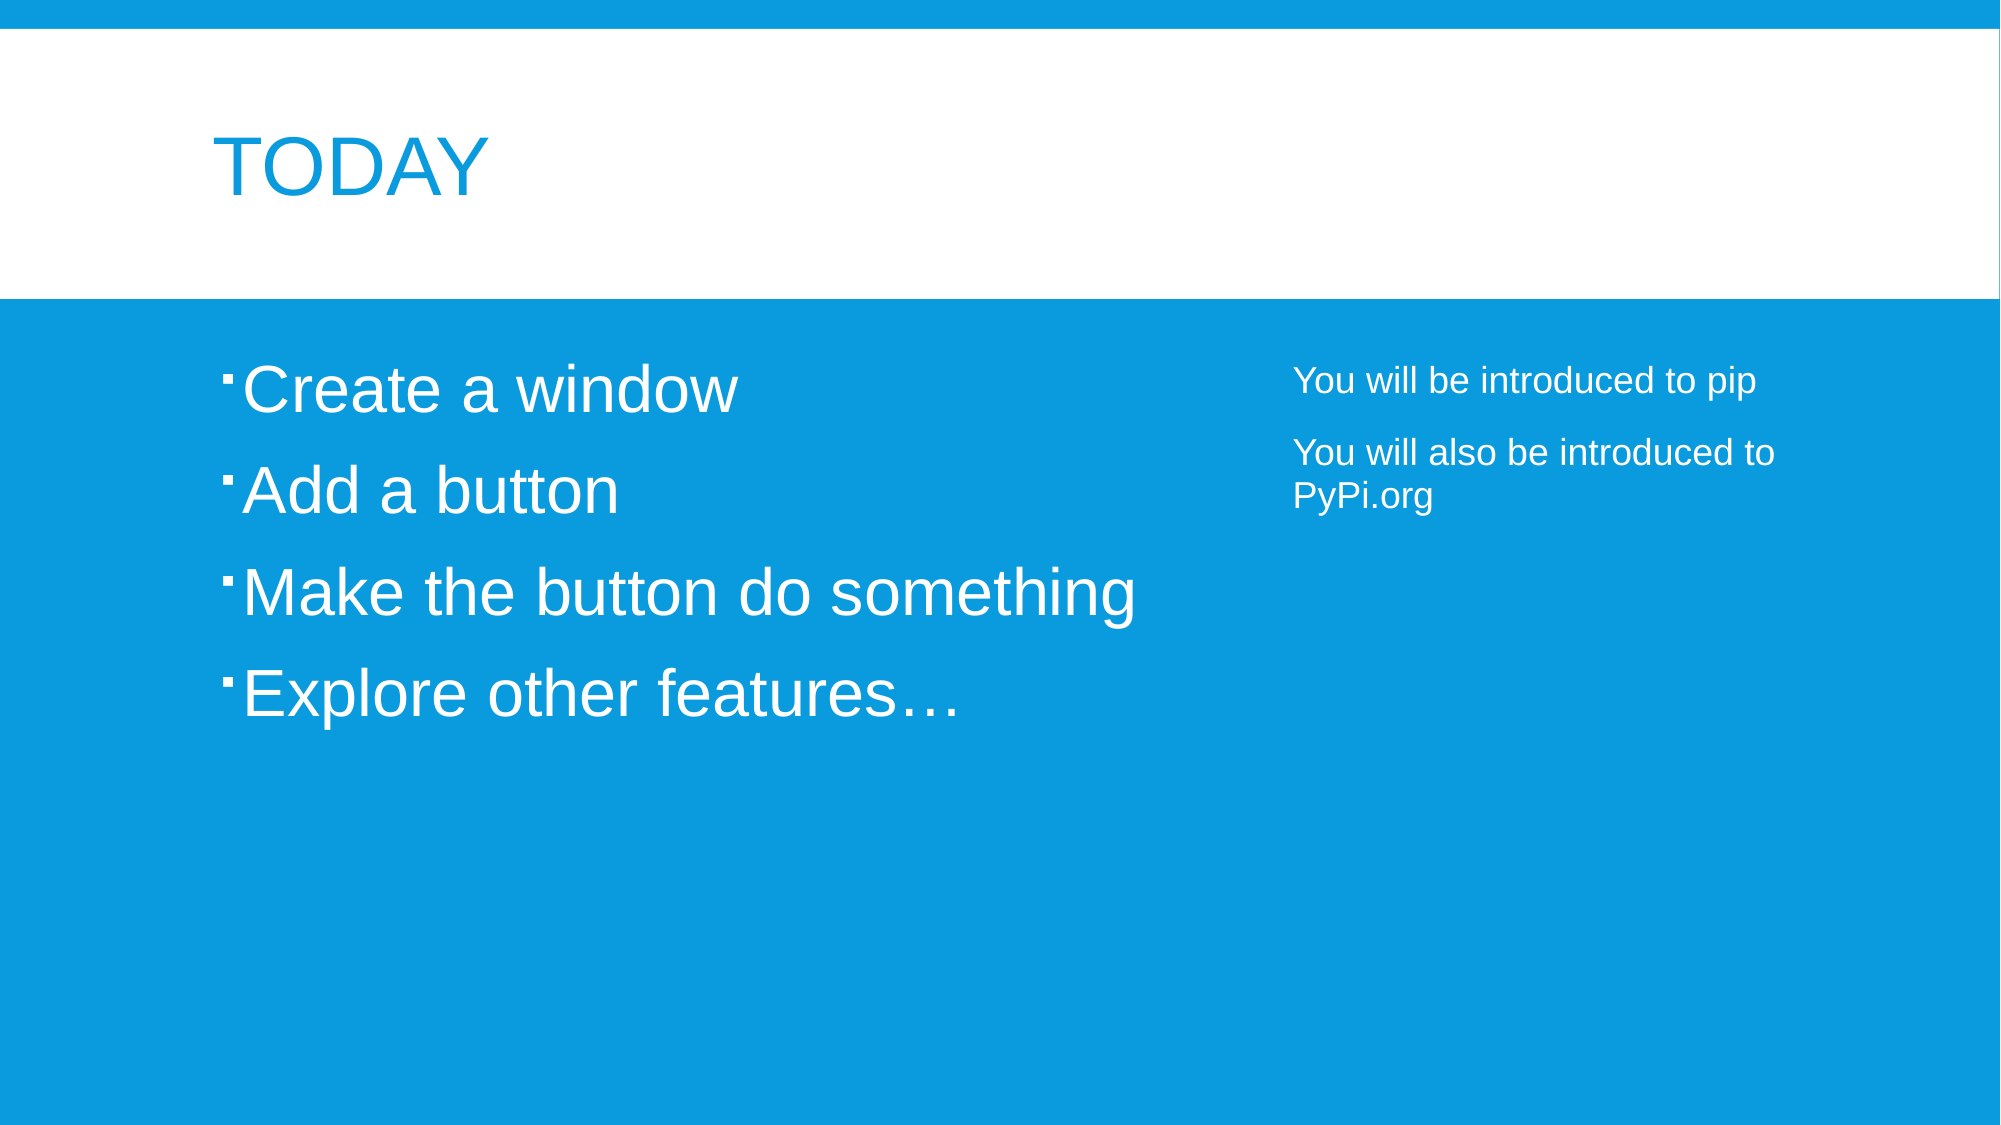

# TODAY
Create a window
Add a button
Make the button do something
Explore other features…
You will be introduced to pip
You will also be introduced to PyPi.org